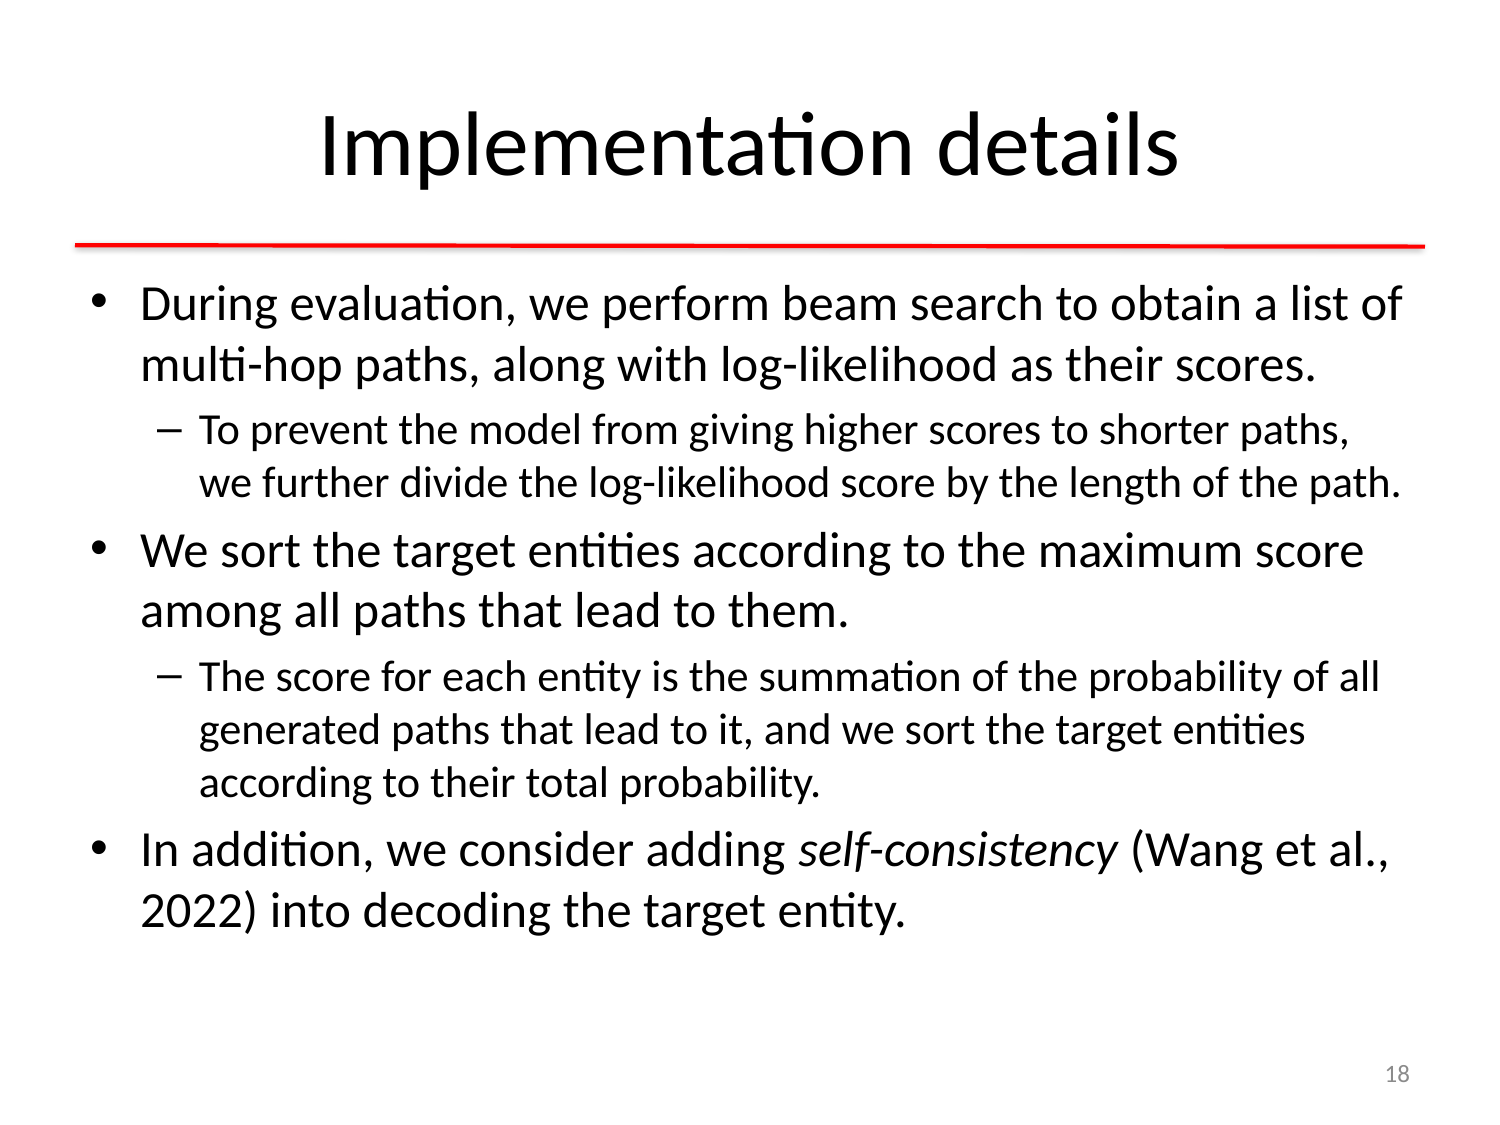

# Implementation details
During evaluation, we perform beam search to obtain a list of multi-hop paths, along with log-likelihood as their scores.
To prevent the model from giving higher scores to shorter paths, we further divide the log-likelihood score by the length of the path.
We sort the target entities according to the maximum score among all paths that lead to them.
The score for each entity is the summation of the probability of all generated paths that lead to it, and we sort the target entities according to their total probability.
In addition, we consider adding self-consistency (Wang et al., 2022) into decoding the target entity.

18